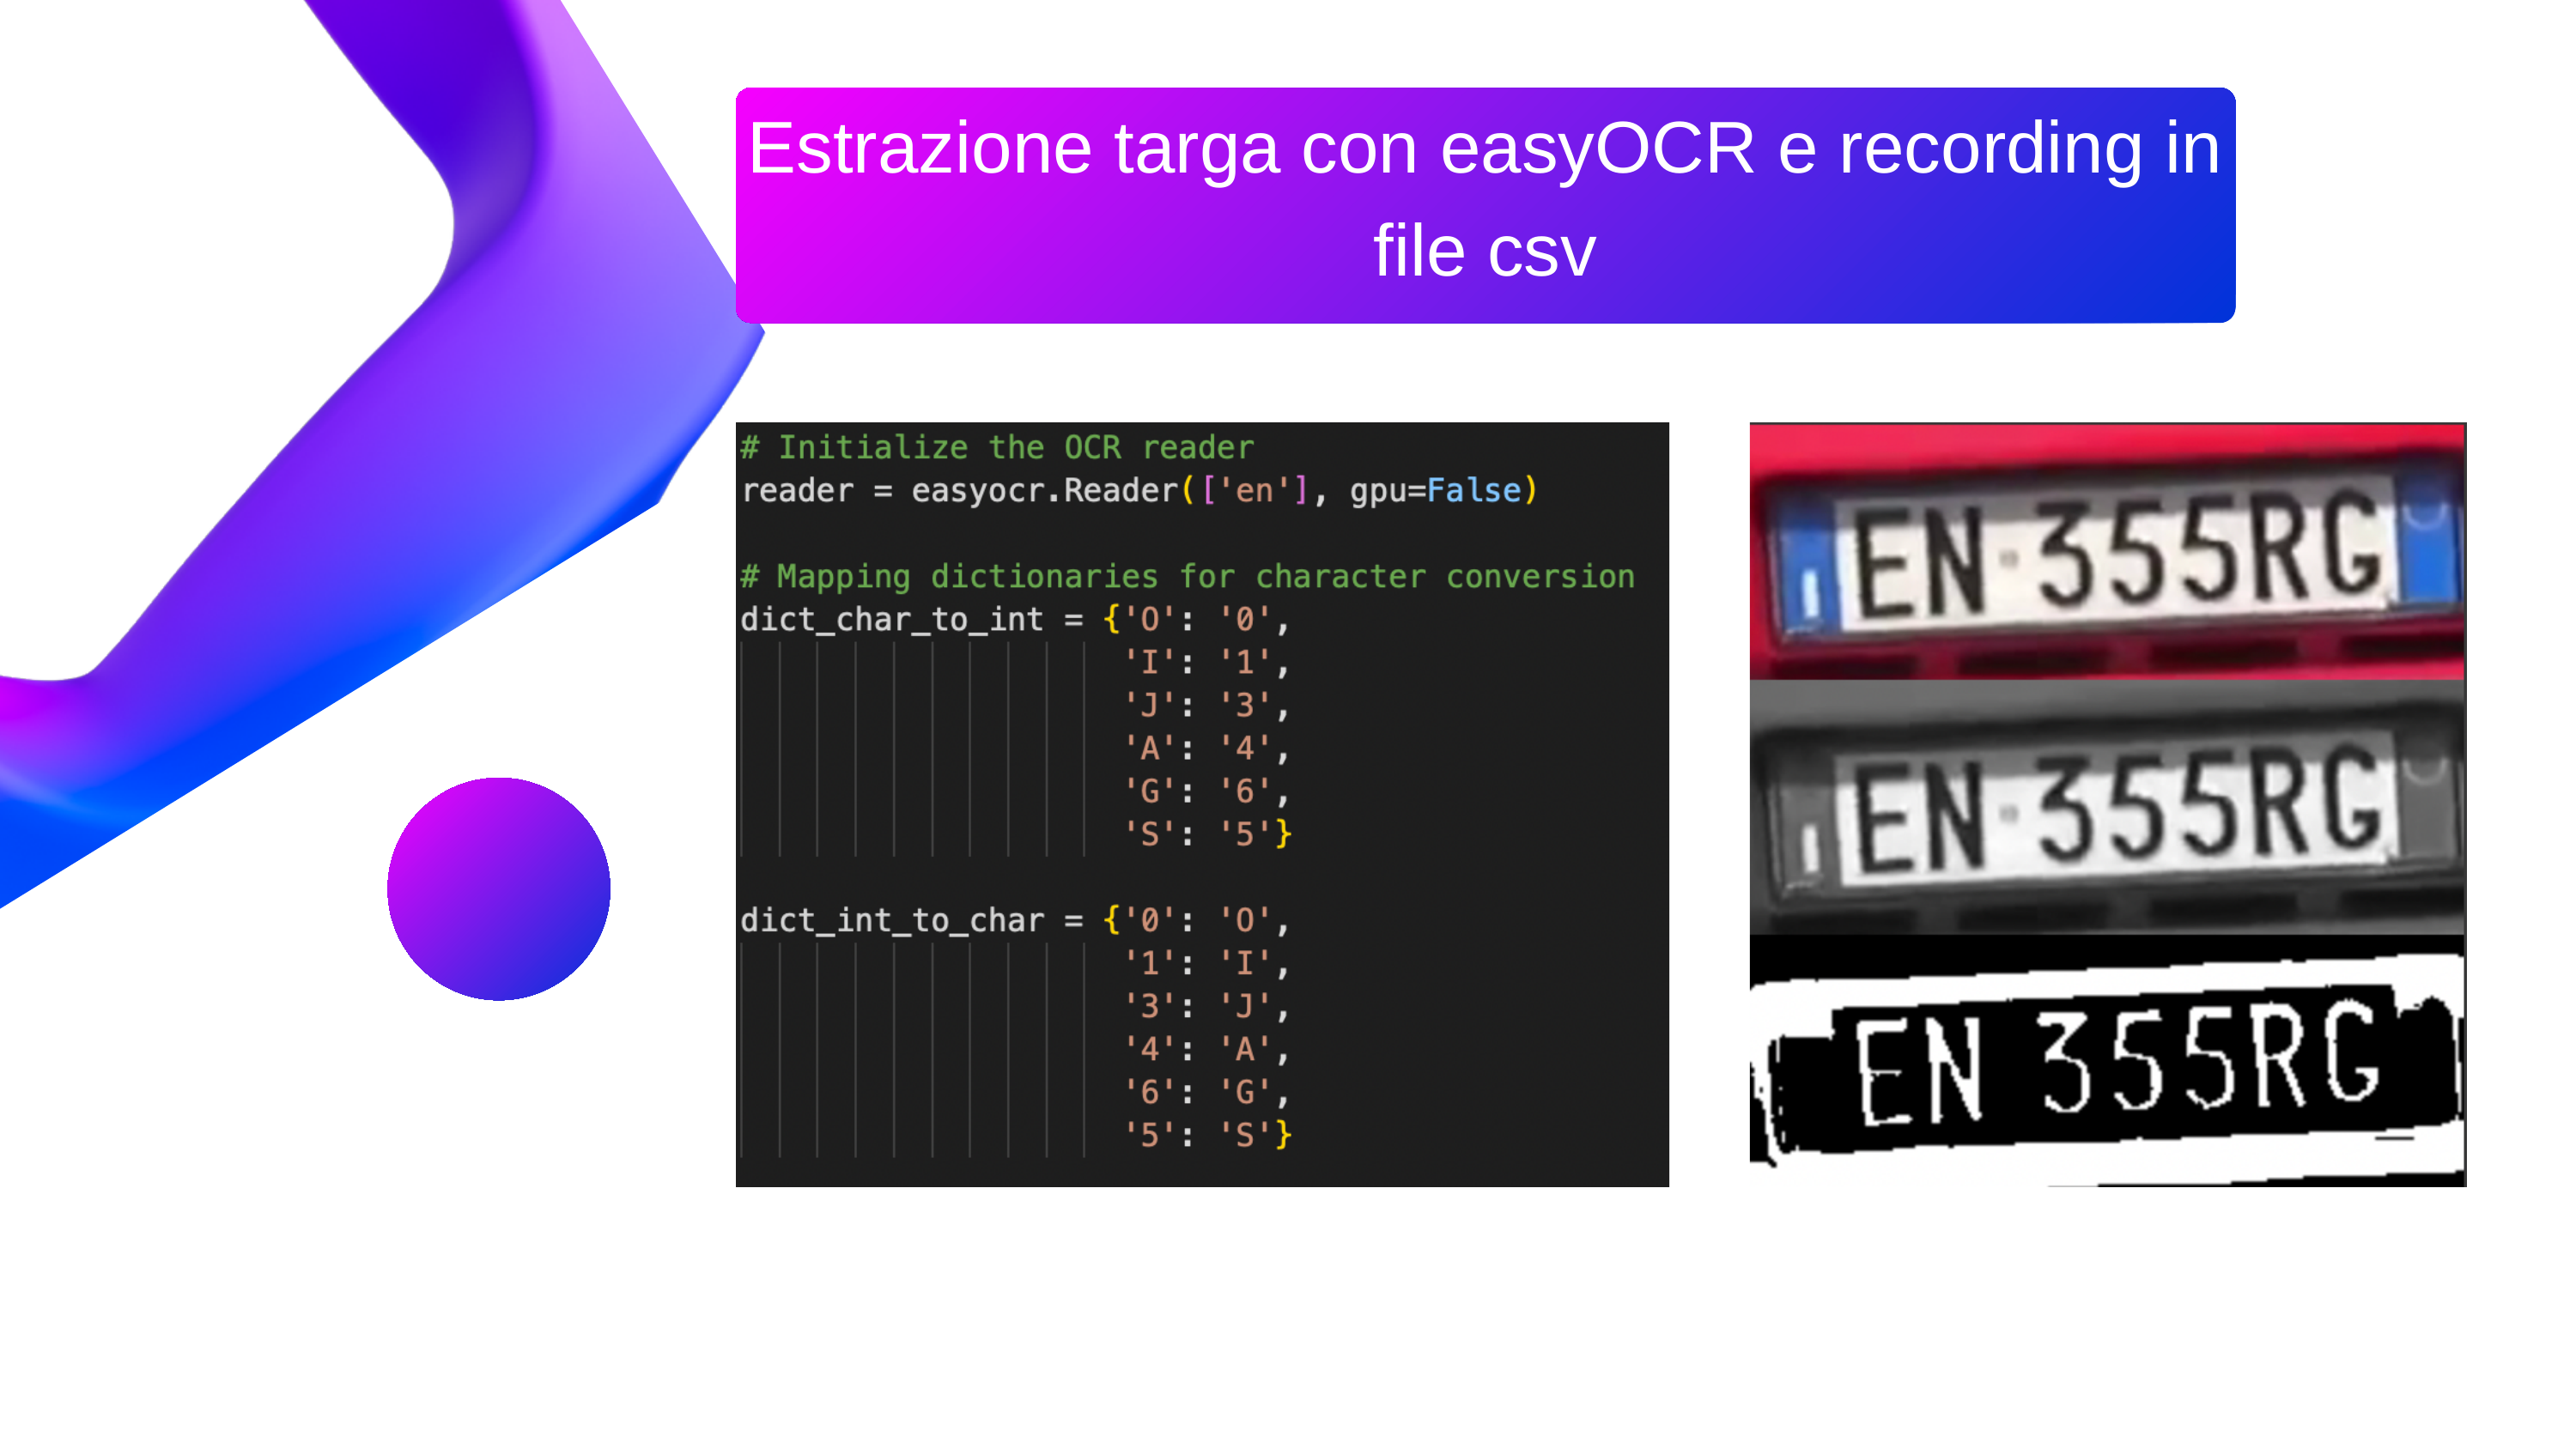

Estrazione targa con easyOCR e recording in file csv